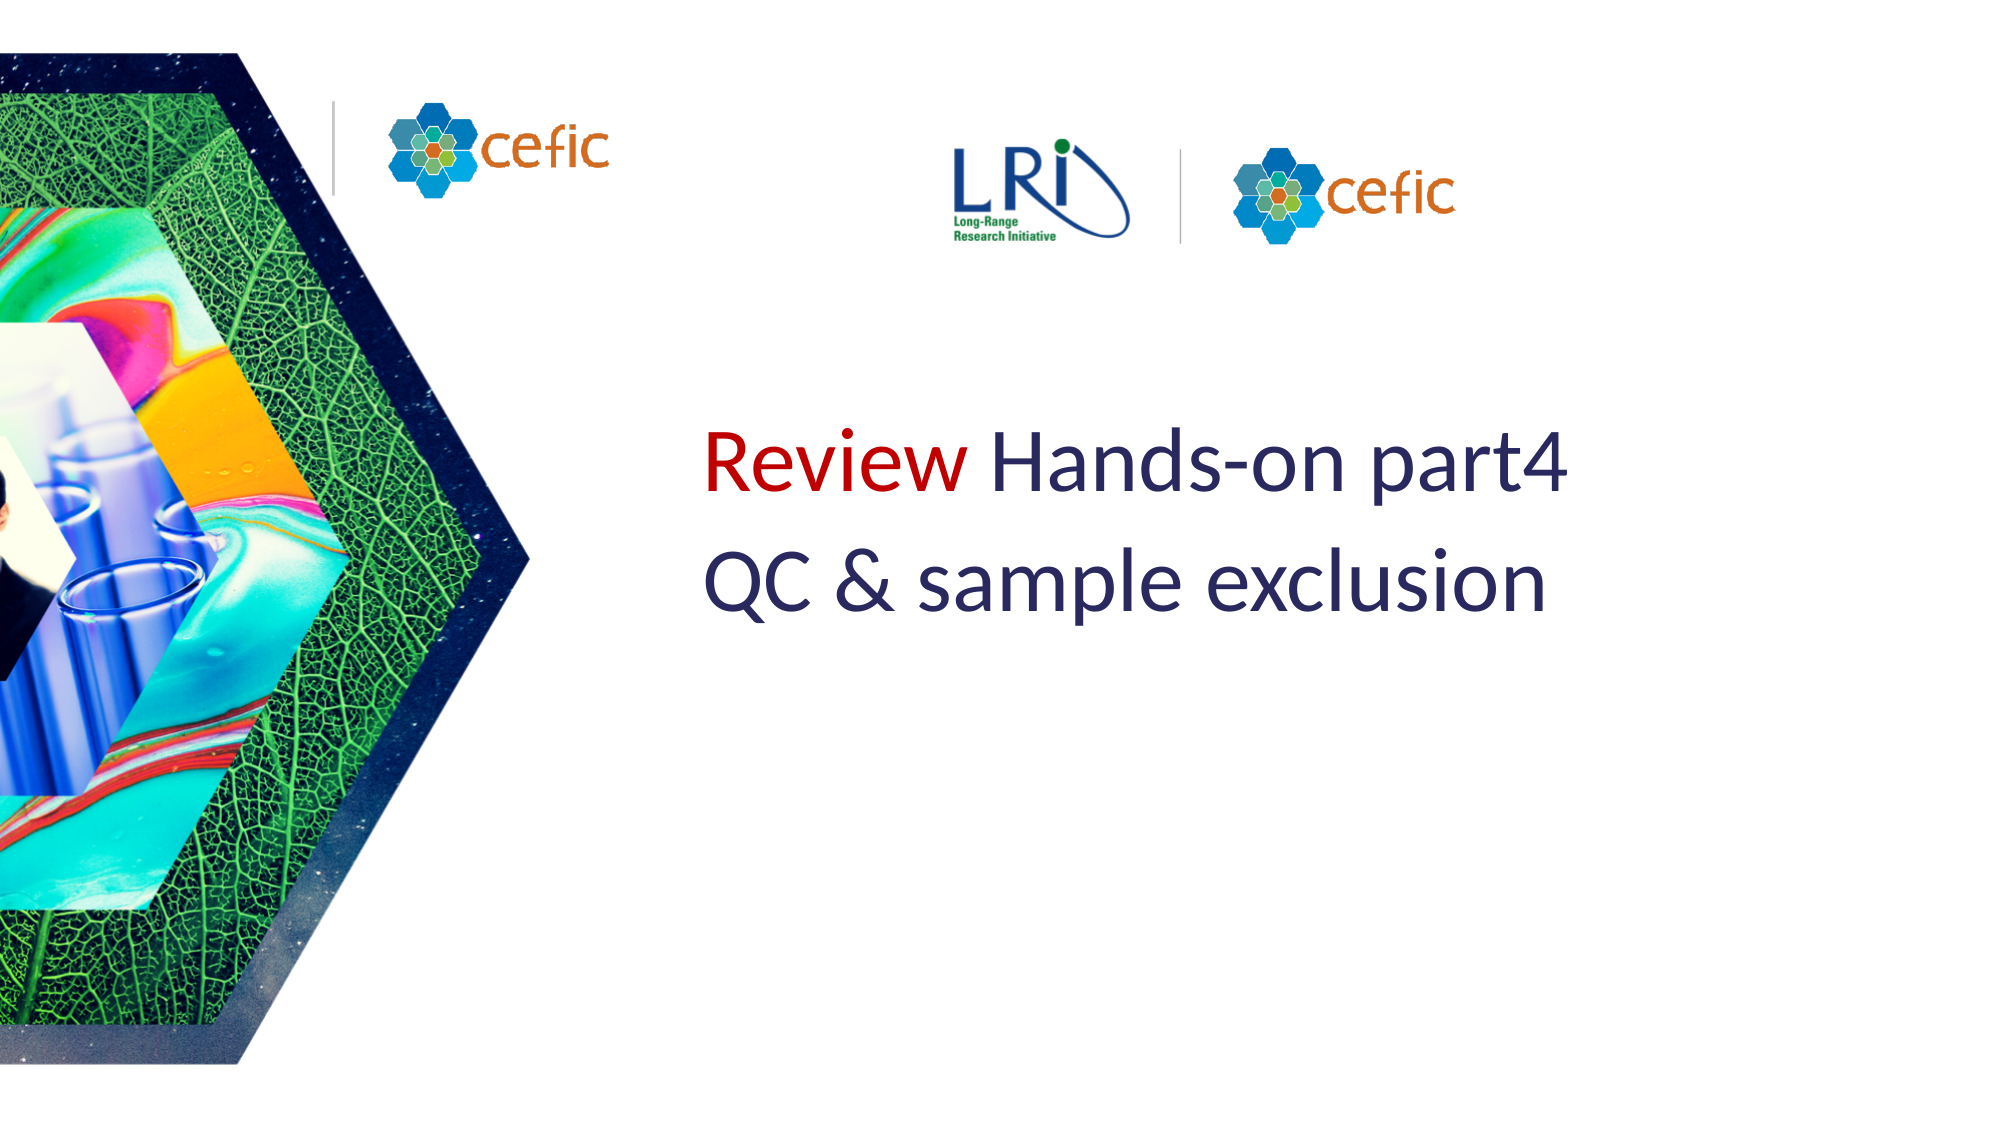

Review Hands-on part4
QC & sample exclusion